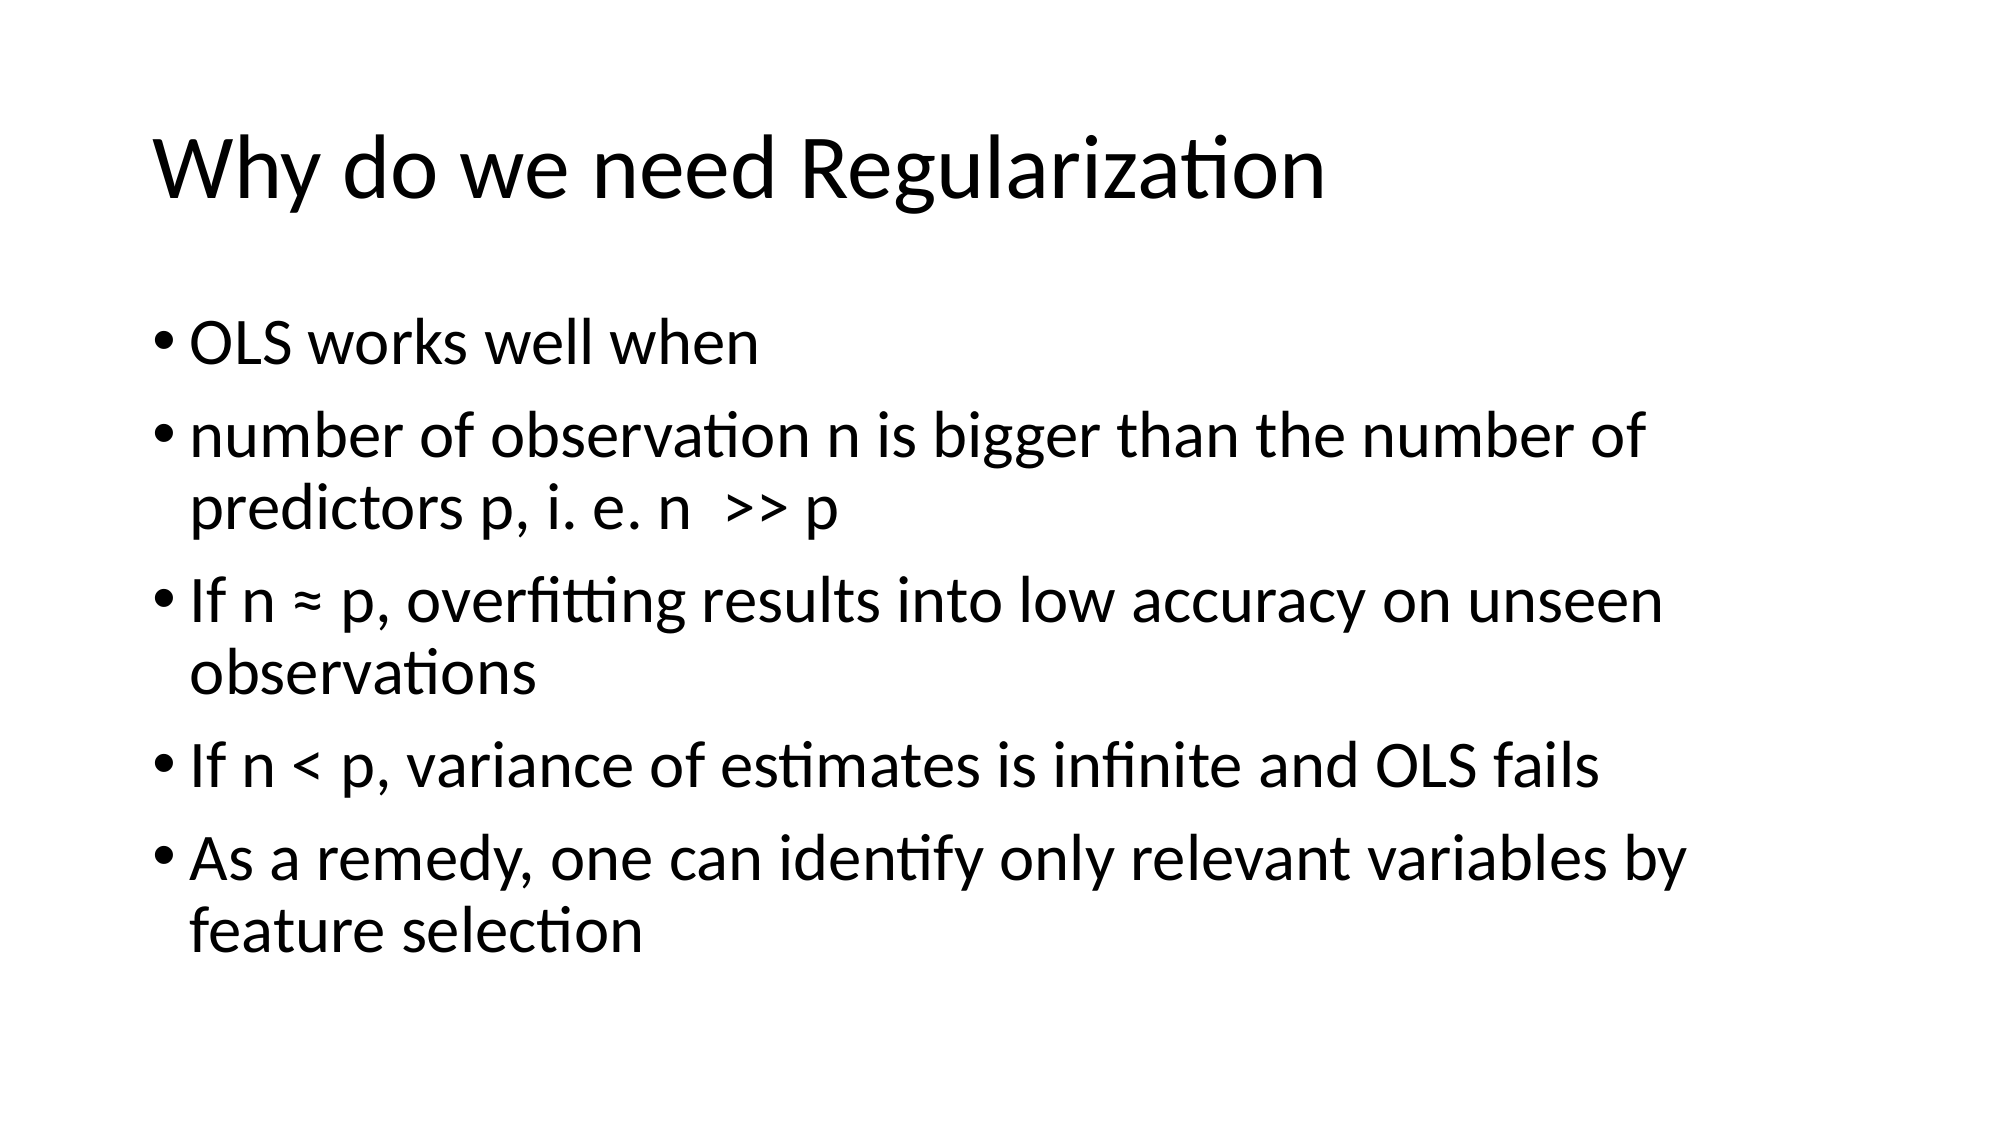

# Why do we need Regularization
OLS works well when
number of observation n is bigger than the number of predictors p, i. e. n  >> p
If n ≈ p, overfitting results into low accuracy on unseen observations
If n < p, variance of estimates is infinite and OLS fails
As a remedy, one can identify only relevant variables by feature selection